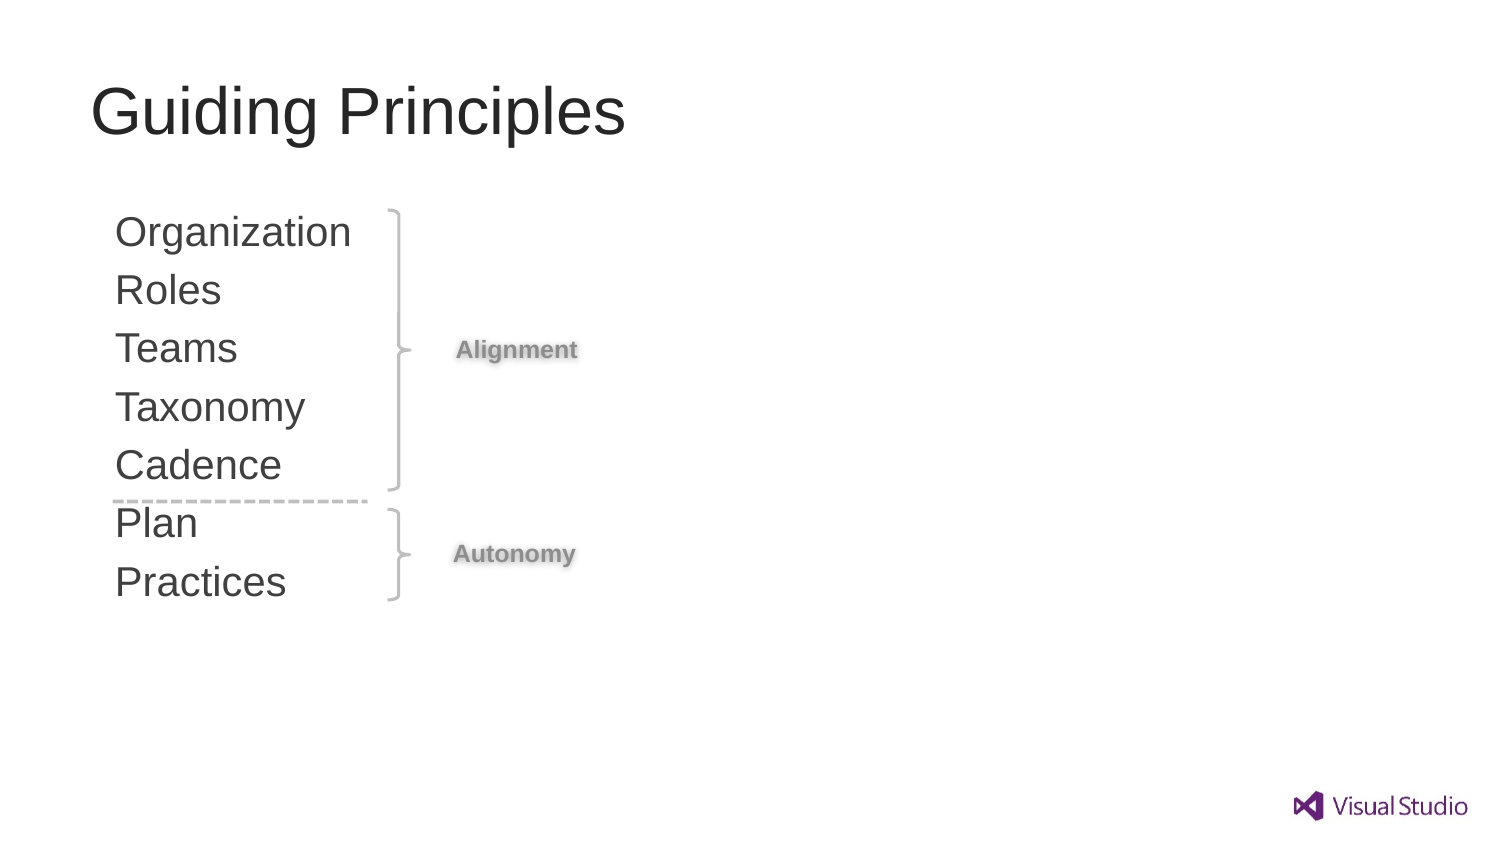

# Guiding Principles
Organization
Roles
Teams
Taxonomy
Cadence
Plan
Practices

Alignment

Autonomy